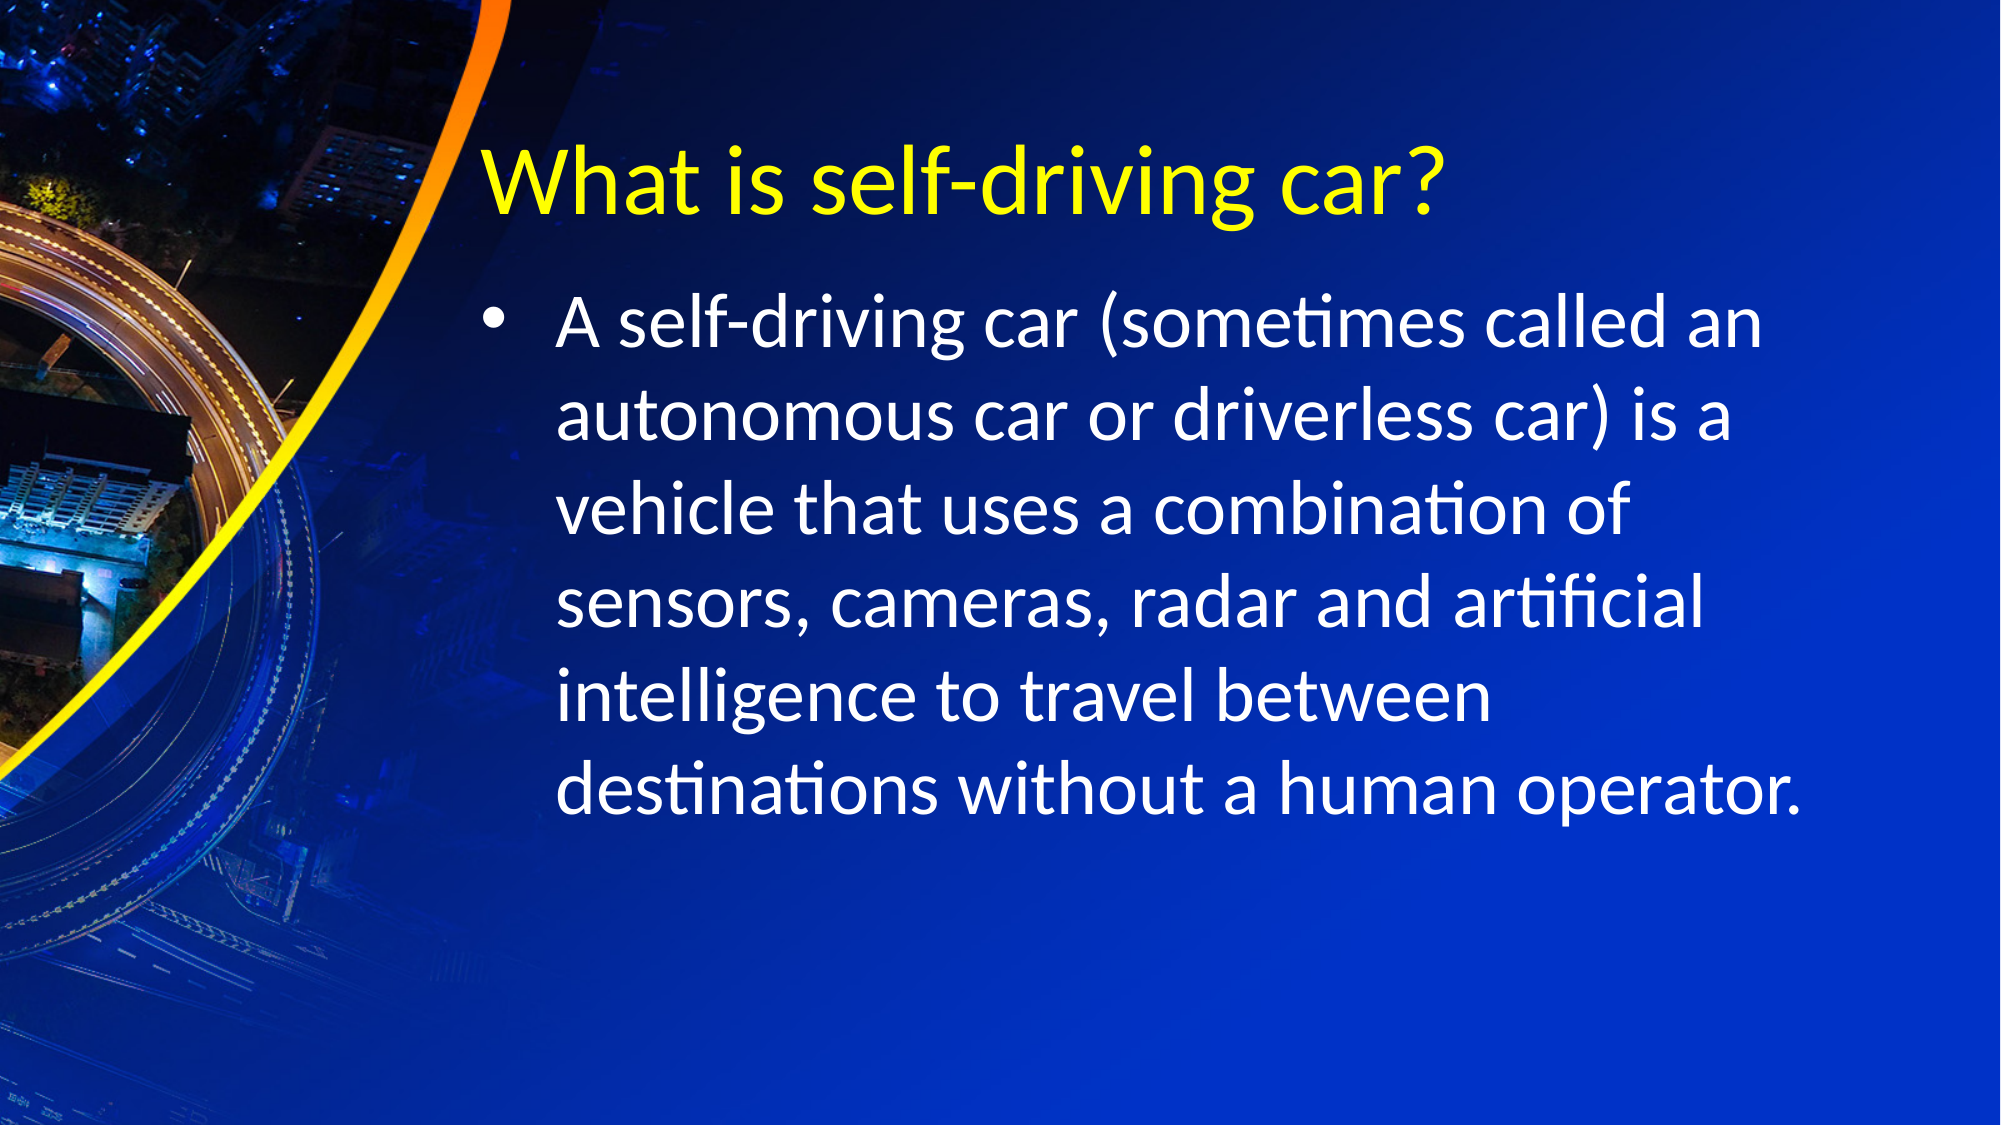

# What is self-driving car?
A self-driving car (sometimes called an autonomous car or driverless car) is a vehicle that uses a combination of sensors, cameras, radar and artificial intelligence to travel between destinations without a human operator.